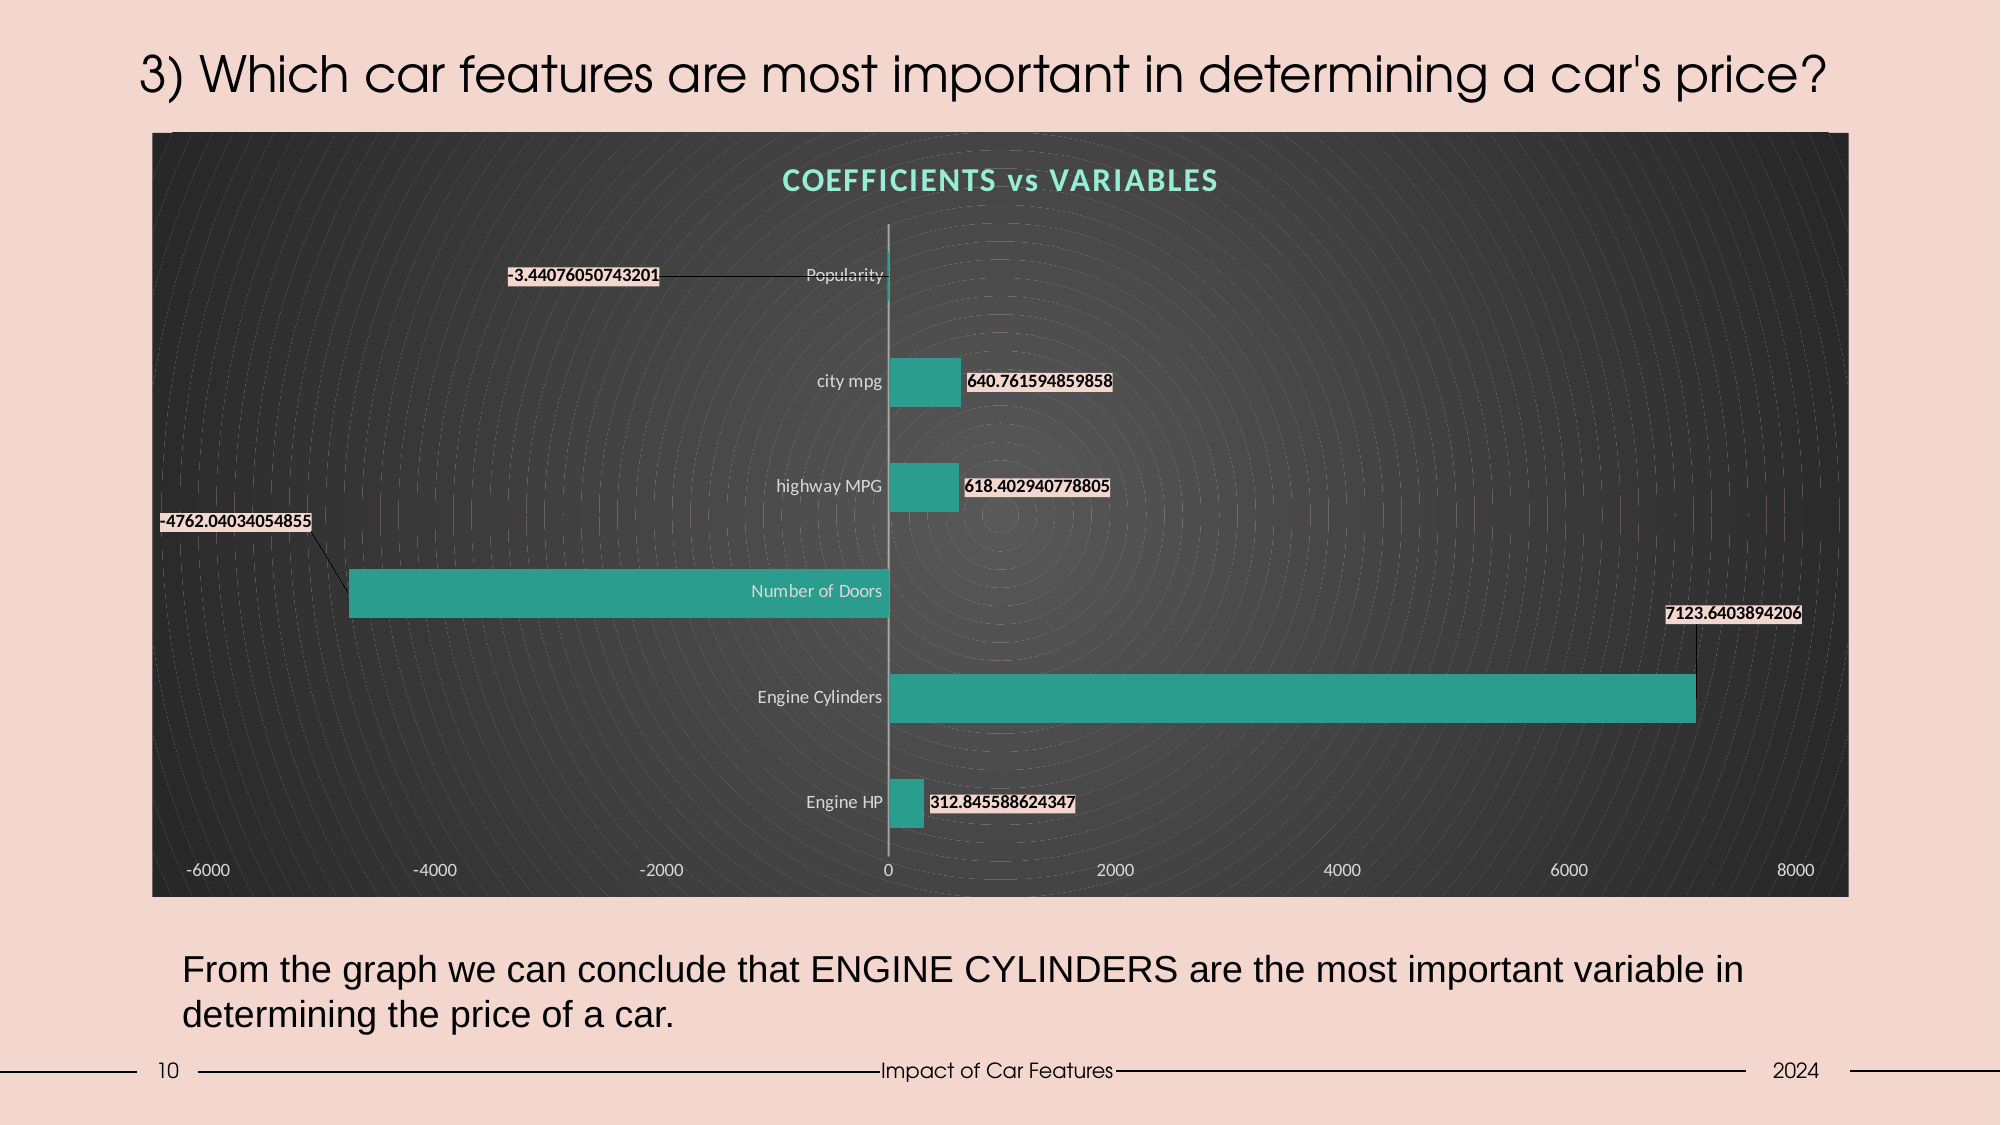

# 3) Which car features are most important in determining a car's price?

### Chart: COEFFICIENTS vs VARIABLES

| Category |  |
|---|---|
| Engine HP | 312.84558862434665 |
| Engine Cylinders | 7123.640389420603 |
| Number of Doors | -4762.040340548552 |
| highway MPG | 618.4029407788046 |
| city mpg | 640.7615948598584 |
| Popularity | -3.4407605074320093 |
From the graph we can conclude that ENGINE CYLINDERS are the most important variable in determining the price of a car.
10
Impact of Car Features
2024